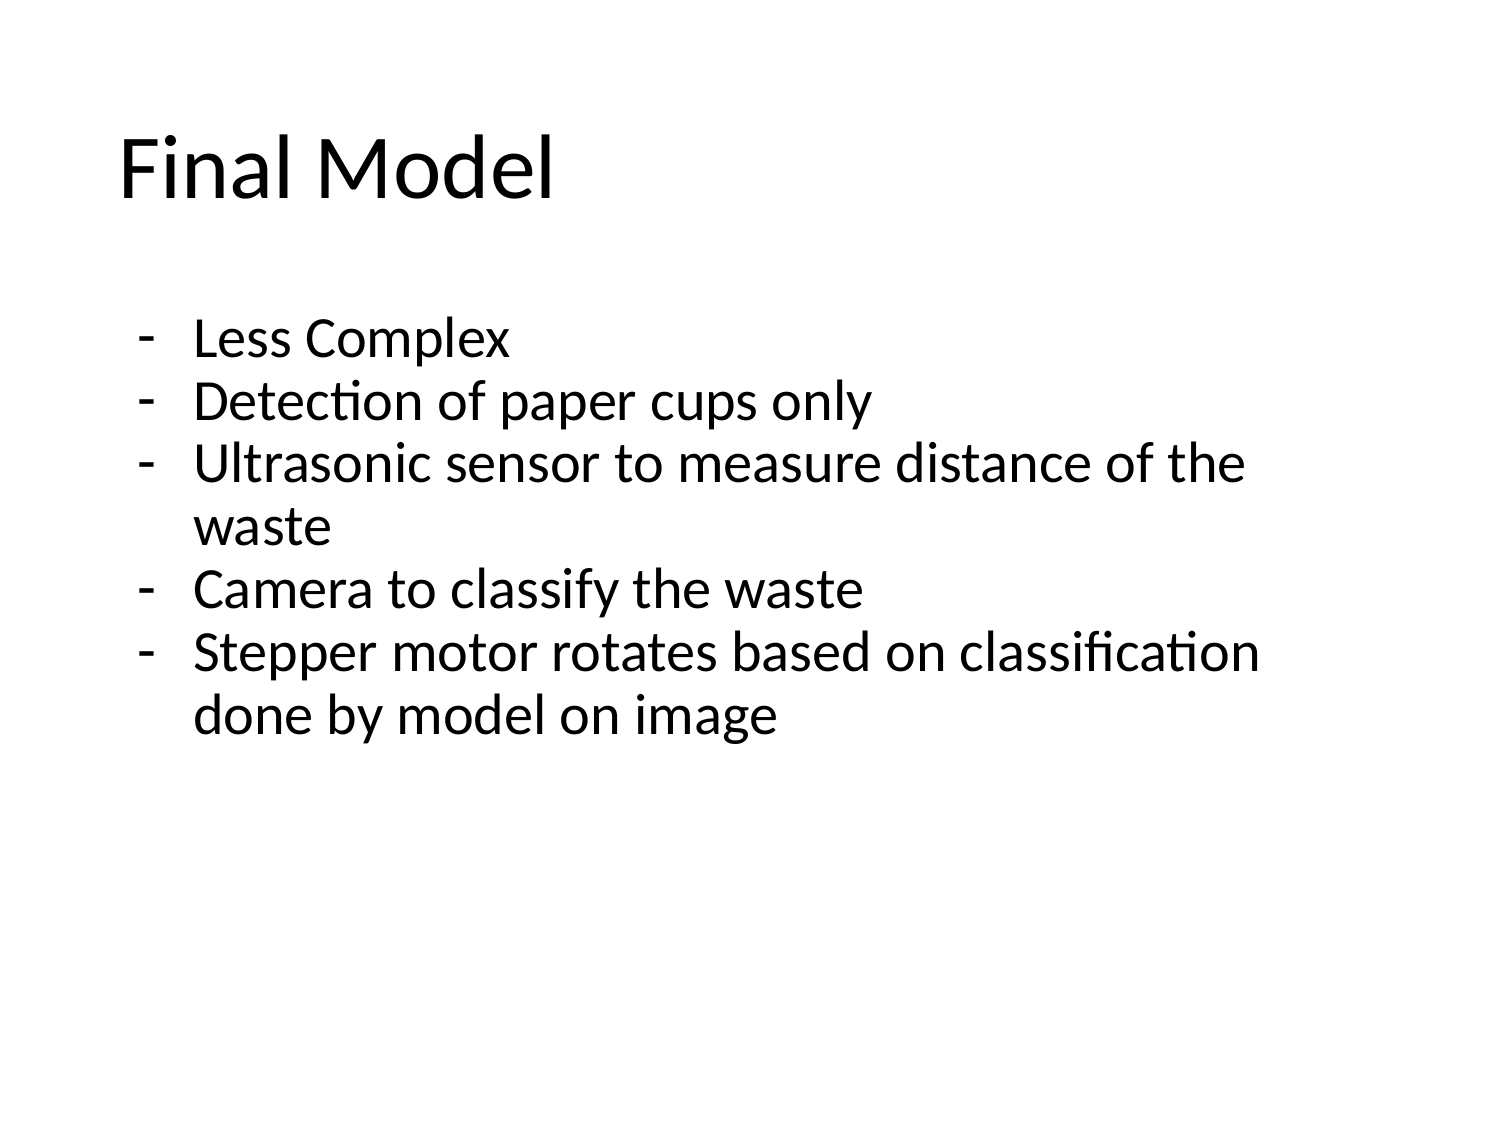

# Final Model
Less Complex
Detection of paper cups only
Ultrasonic sensor to measure distance of the waste
Camera to classify the waste
Stepper motor rotates based on classification done by model on image